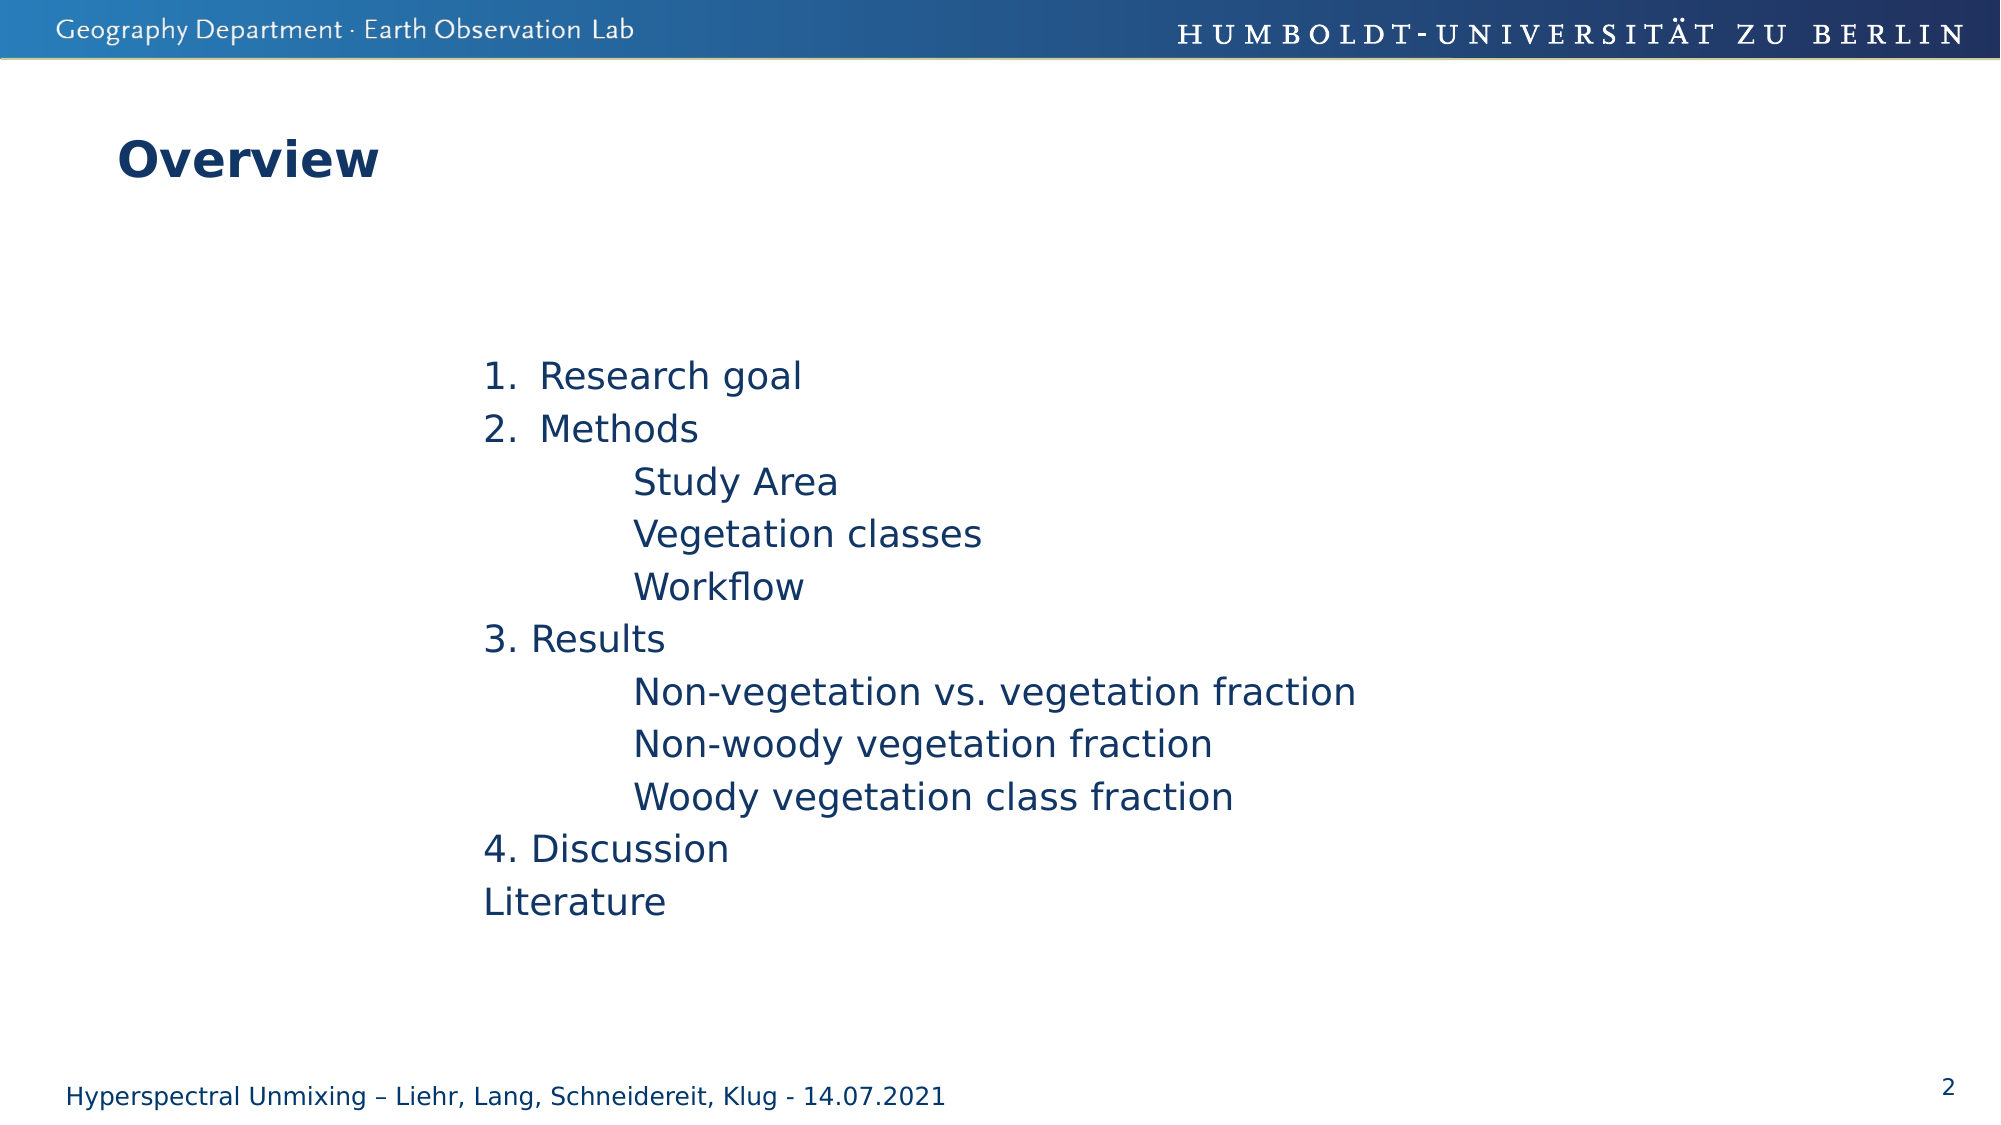

# Overview

Research goal
Methods
	Study Area
	Vegetation classes
	Workflow
3. Results
	Non-vegetation vs. vegetation fraction
	Non-woody vegetation fraction
	Woody vegetation class fraction
4. Discussion
Literature

Hyperspectral Unmixing – Liehr, Lang, Schneidereit, Klug - 14.07.2021